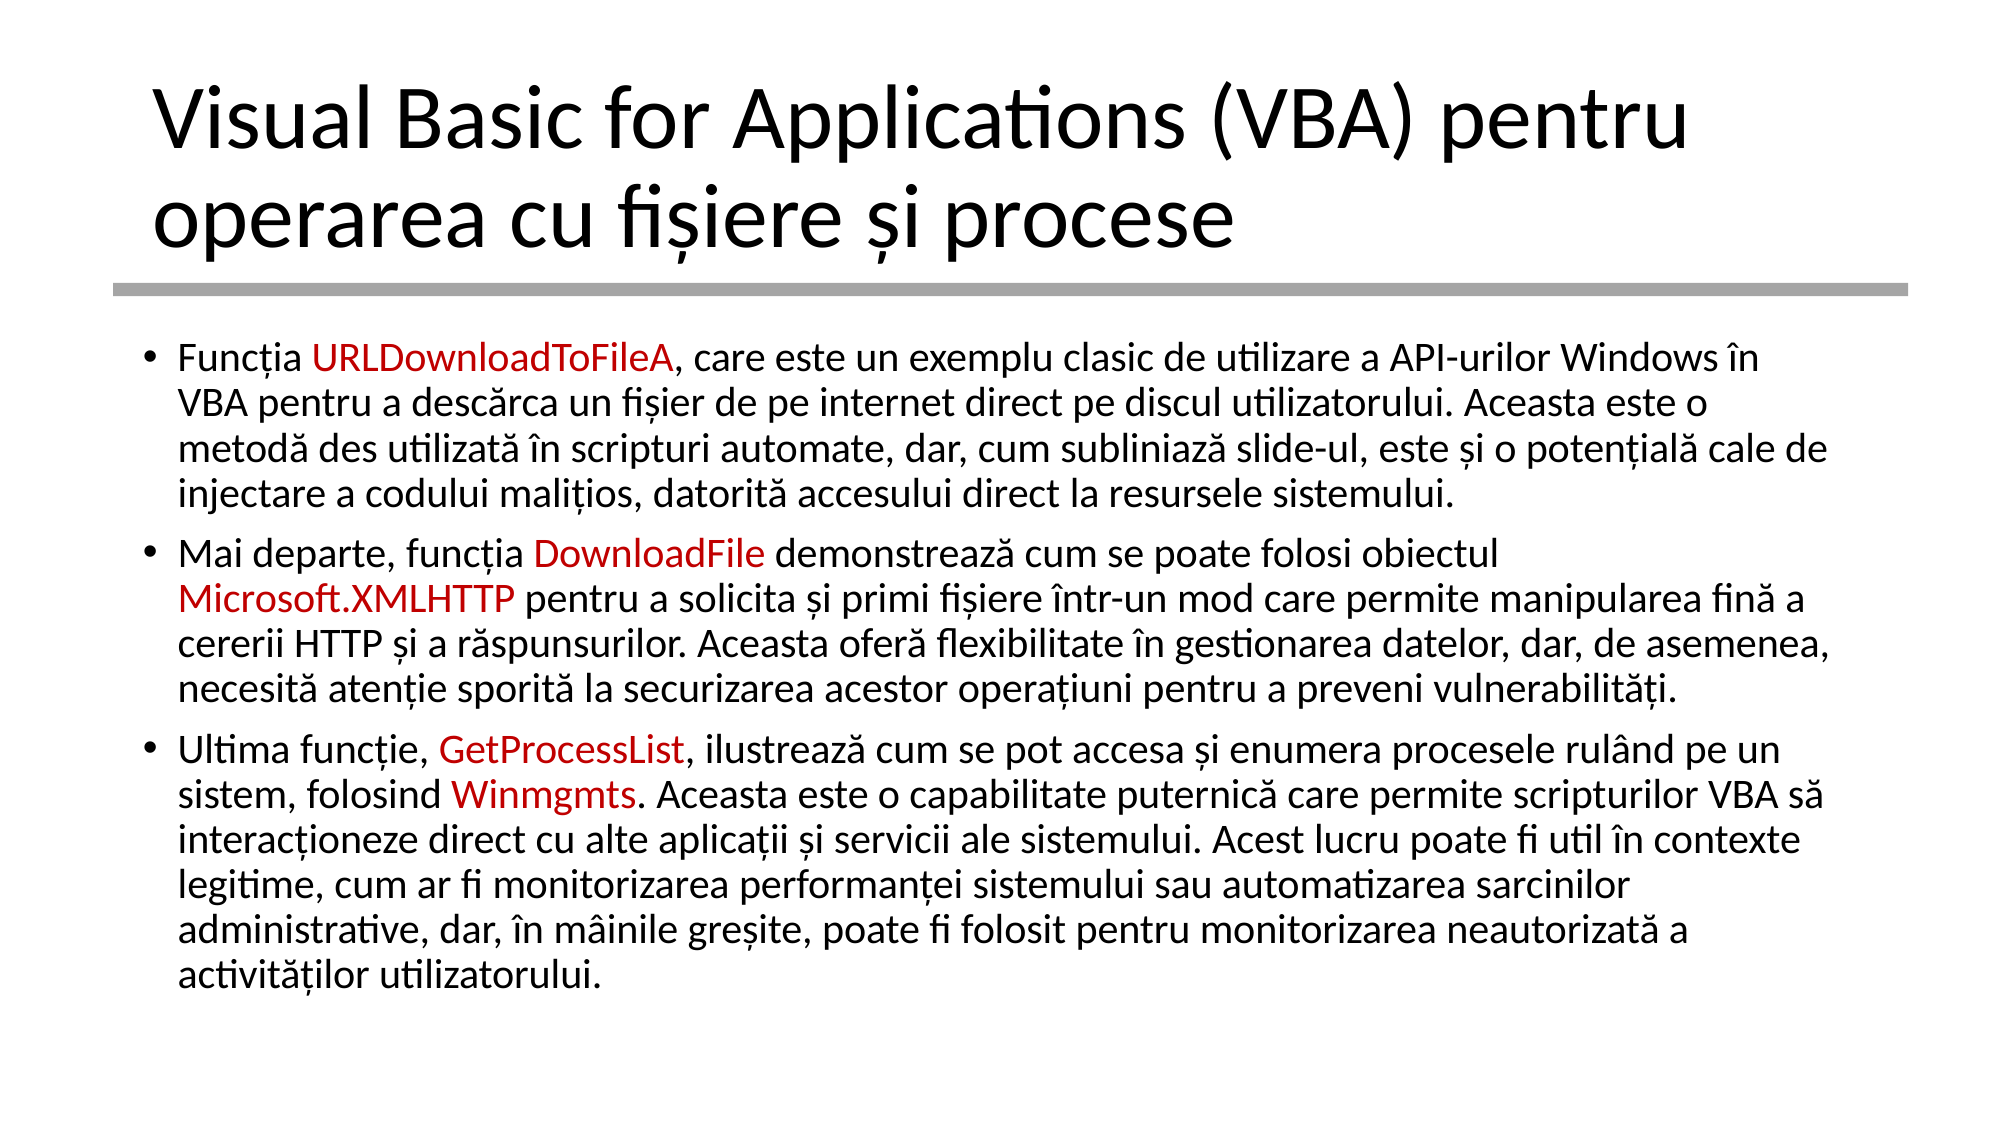

# Visual Basic for Applications (VBA) pentru operarea cu fișiere și procese

Funcția URLDownloadToFileA, care este un exemplu clasic de utilizare a API-urilor Windows în VBA pentru a descărca un fișier de pe internet direct pe discul utilizatorului. Aceasta este o metodă des utilizată în scripturi automate, dar, cum subliniază slide-ul, este și o potențială cale de injectare a codului malițios, datorită accesului direct la resursele sistemului.
Mai departe, funcția DownloadFile demonstrează cum se poate folosi obiectul Microsoft.XMLHTTP pentru a solicita și primi fișiere într-un mod care permite manipularea fină a cererii HTTP și a răspunsurilor. Aceasta oferă flexibilitate în gestionarea datelor, dar, de asemenea, necesită atenție sporită la securizarea acestor operațiuni pentru a preveni vulnerabilități.
Ultima funcție, GetProcessList, ilustrează cum se pot accesa și enumera procesele rulând pe un sistem, folosind Winmgmts. Aceasta este o capabilitate puternică care permite scripturilor VBA să interacționeze direct cu alte aplicații și servicii ale sistemului. Acest lucru poate fi util în contexte legitime, cum ar fi monitorizarea performanței sistemului sau automatizarea sarcinilor administrative, dar, în mâinile greșite, poate fi folosit pentru monitorizarea neautorizată a activităților utilizatorului.